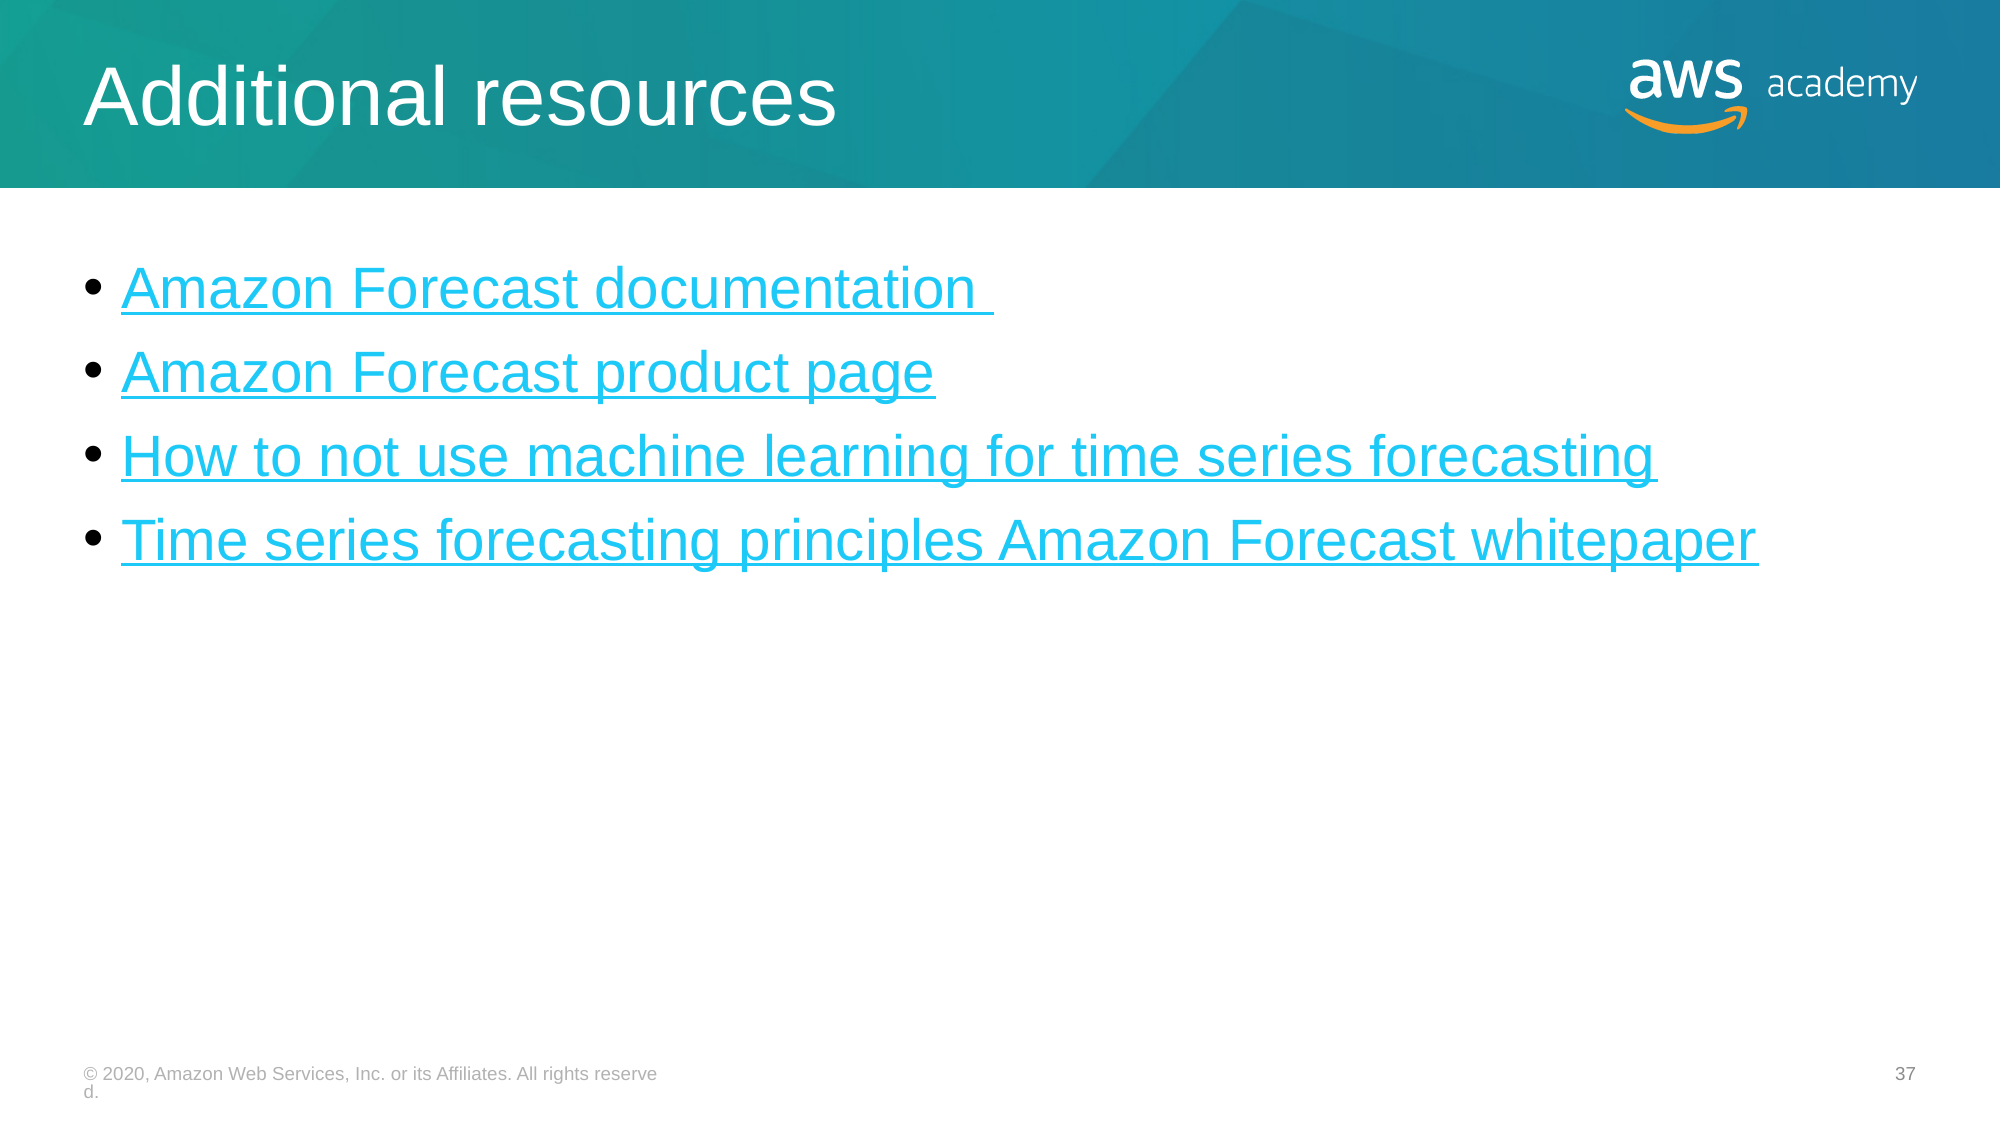

# Additional resources
Amazon Forecast documentation
Amazon Forecast product page
How to not use machine learning for time series forecasting
Time series forecasting principles Amazon Forecast whitepaper
© 2020, Amazon Web Services, Inc. or its Affiliates. All rights reserved.
37